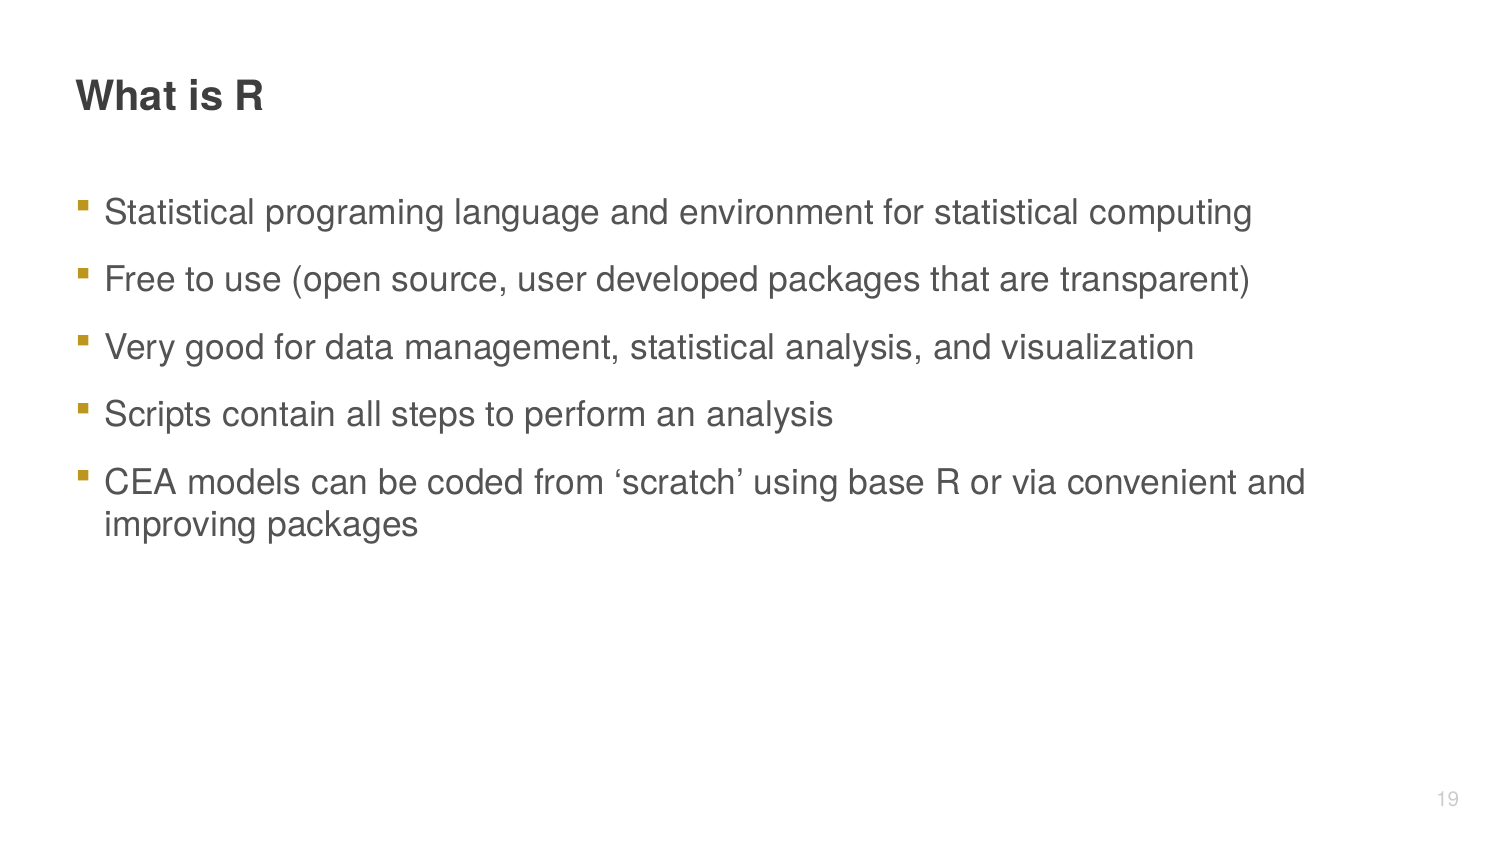

# What is R
Statistical programing language and environment for statistical computing
Free to use (open source, user developed packages that are transparent)
Very good for data management, statistical analysis, and visualization
Scripts contain all steps to perform an analysis
CEA models can be coded from ‘scratch’ using base R or via convenient and improving packages

19